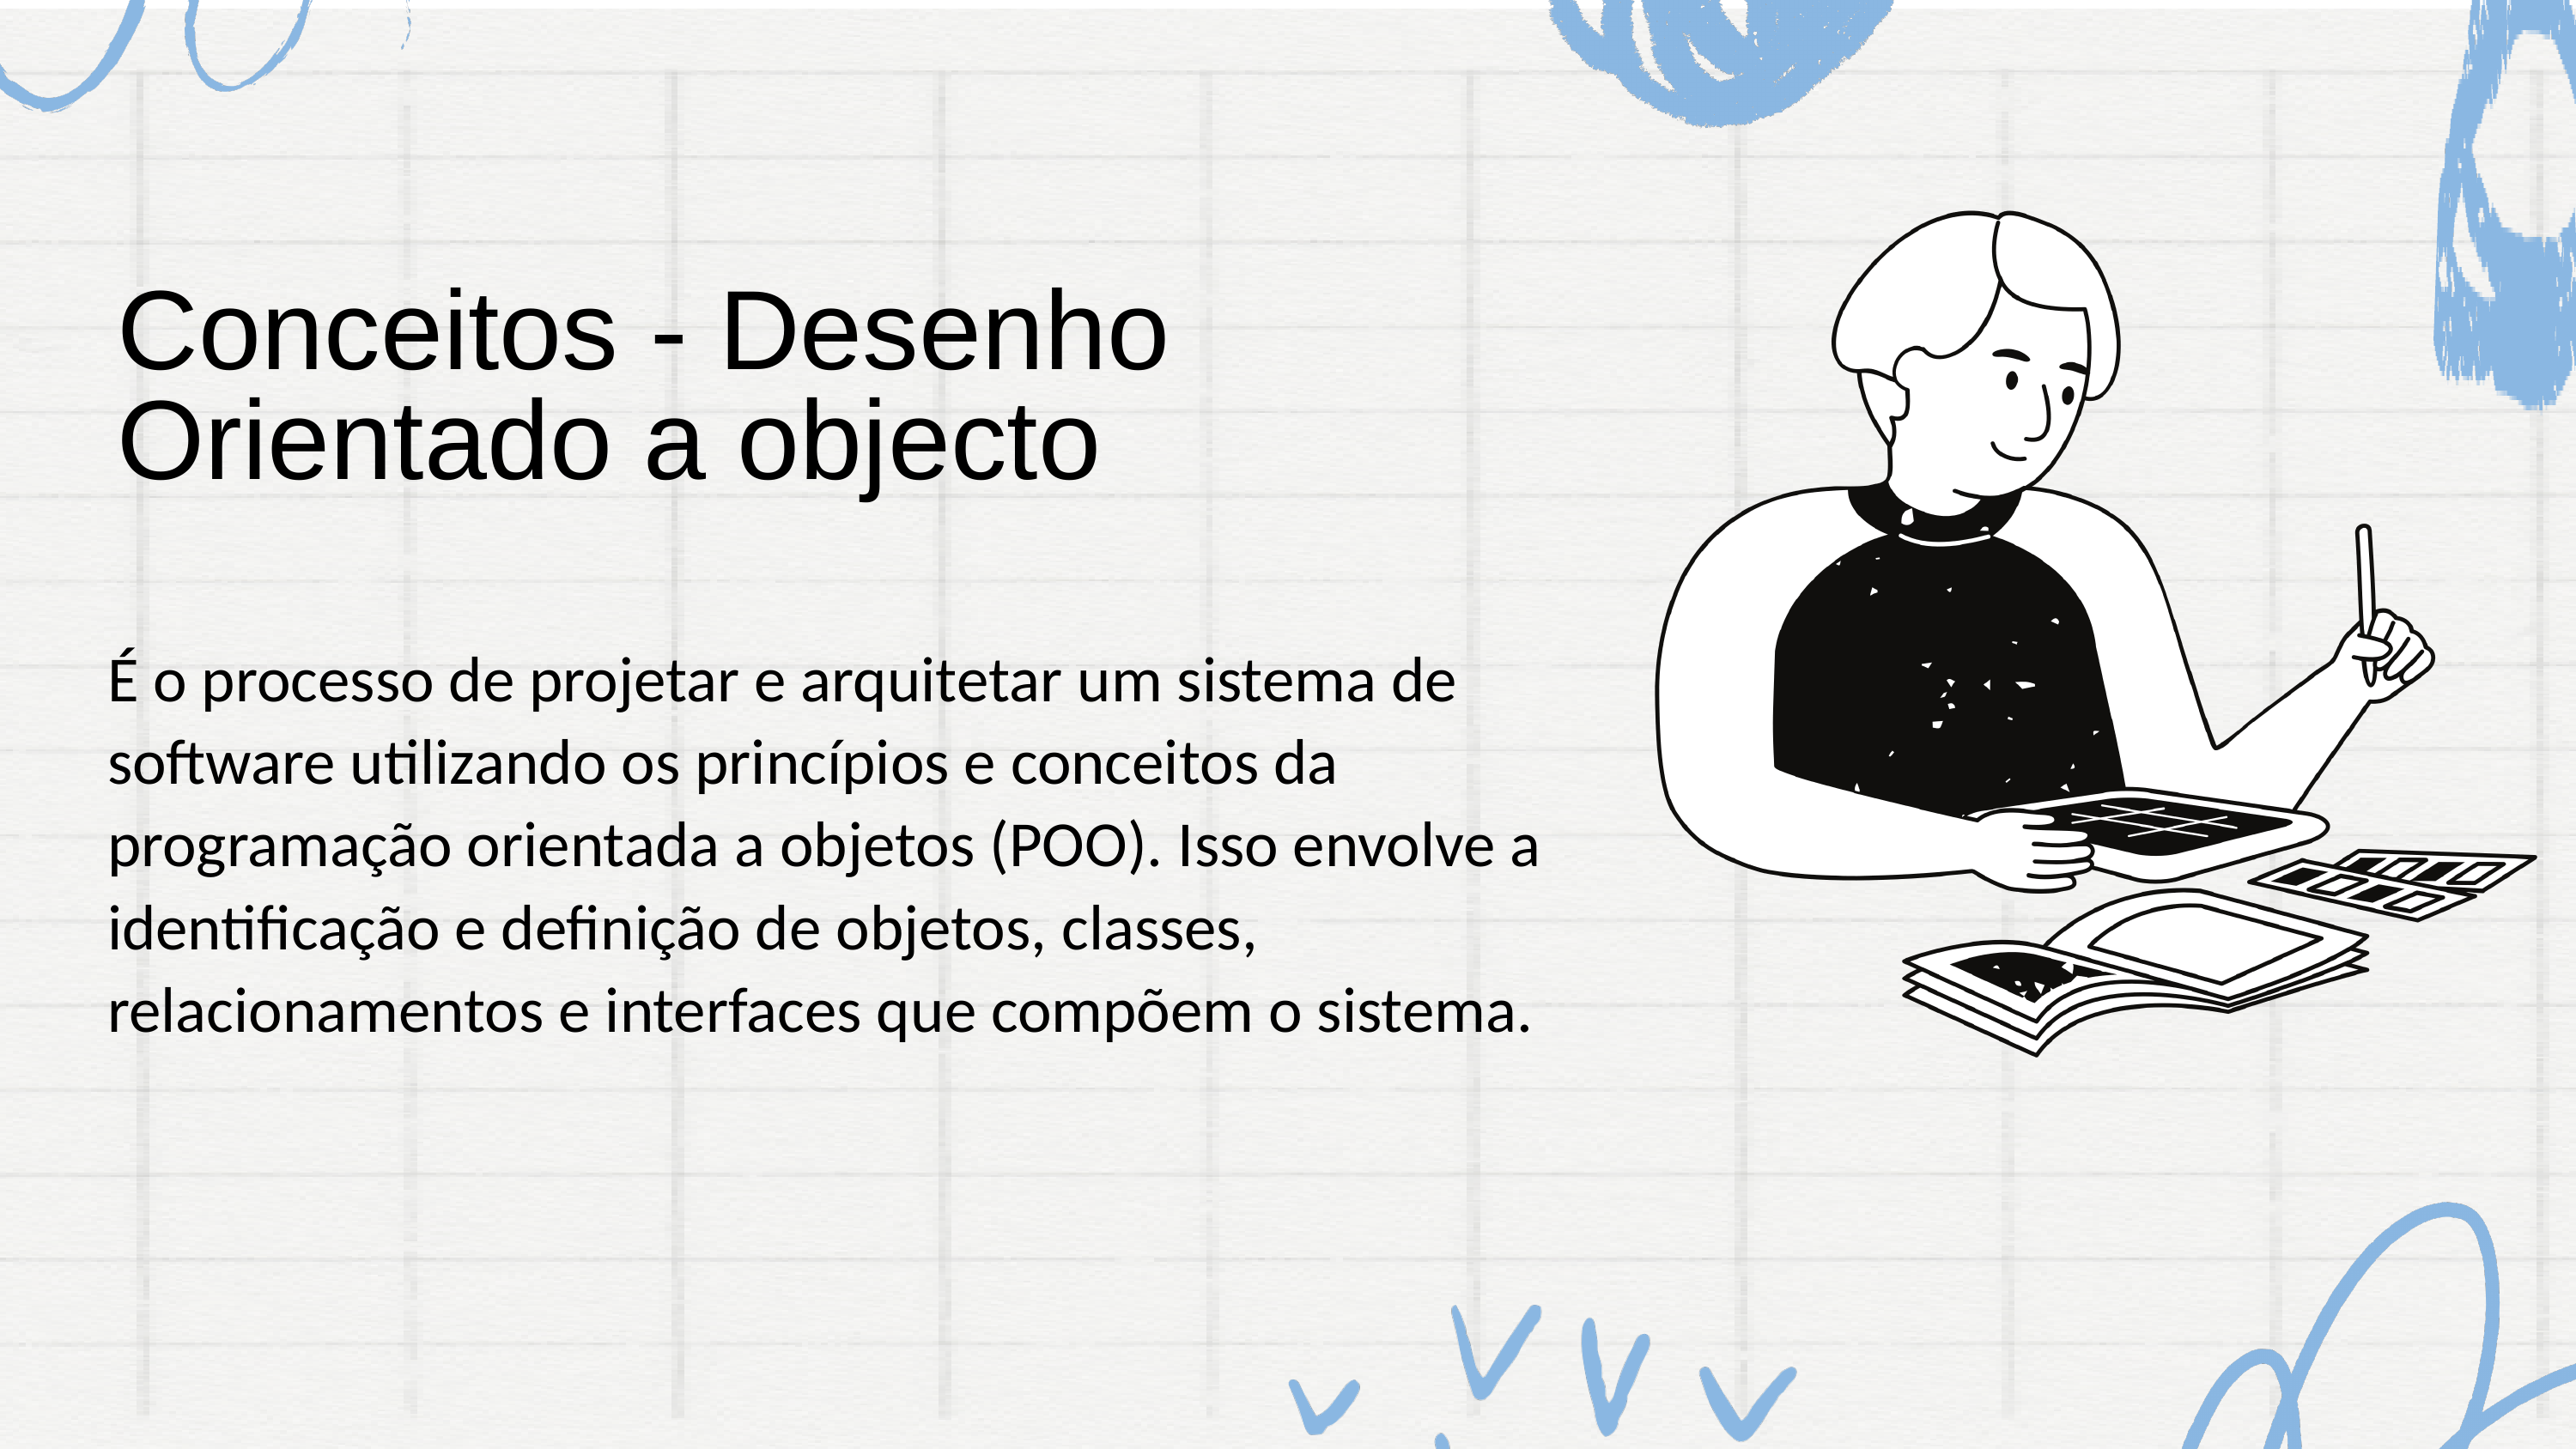

Conceitos - Desenho Orientado a objecto

É o processo de projetar e arquitetar um sistema de software utilizando os princípios e conceitos da programação orientada a objetos (POO). Isso envolve a identificação e definição de objetos, classes, relacionamentos e interfaces que compõem o sistema.